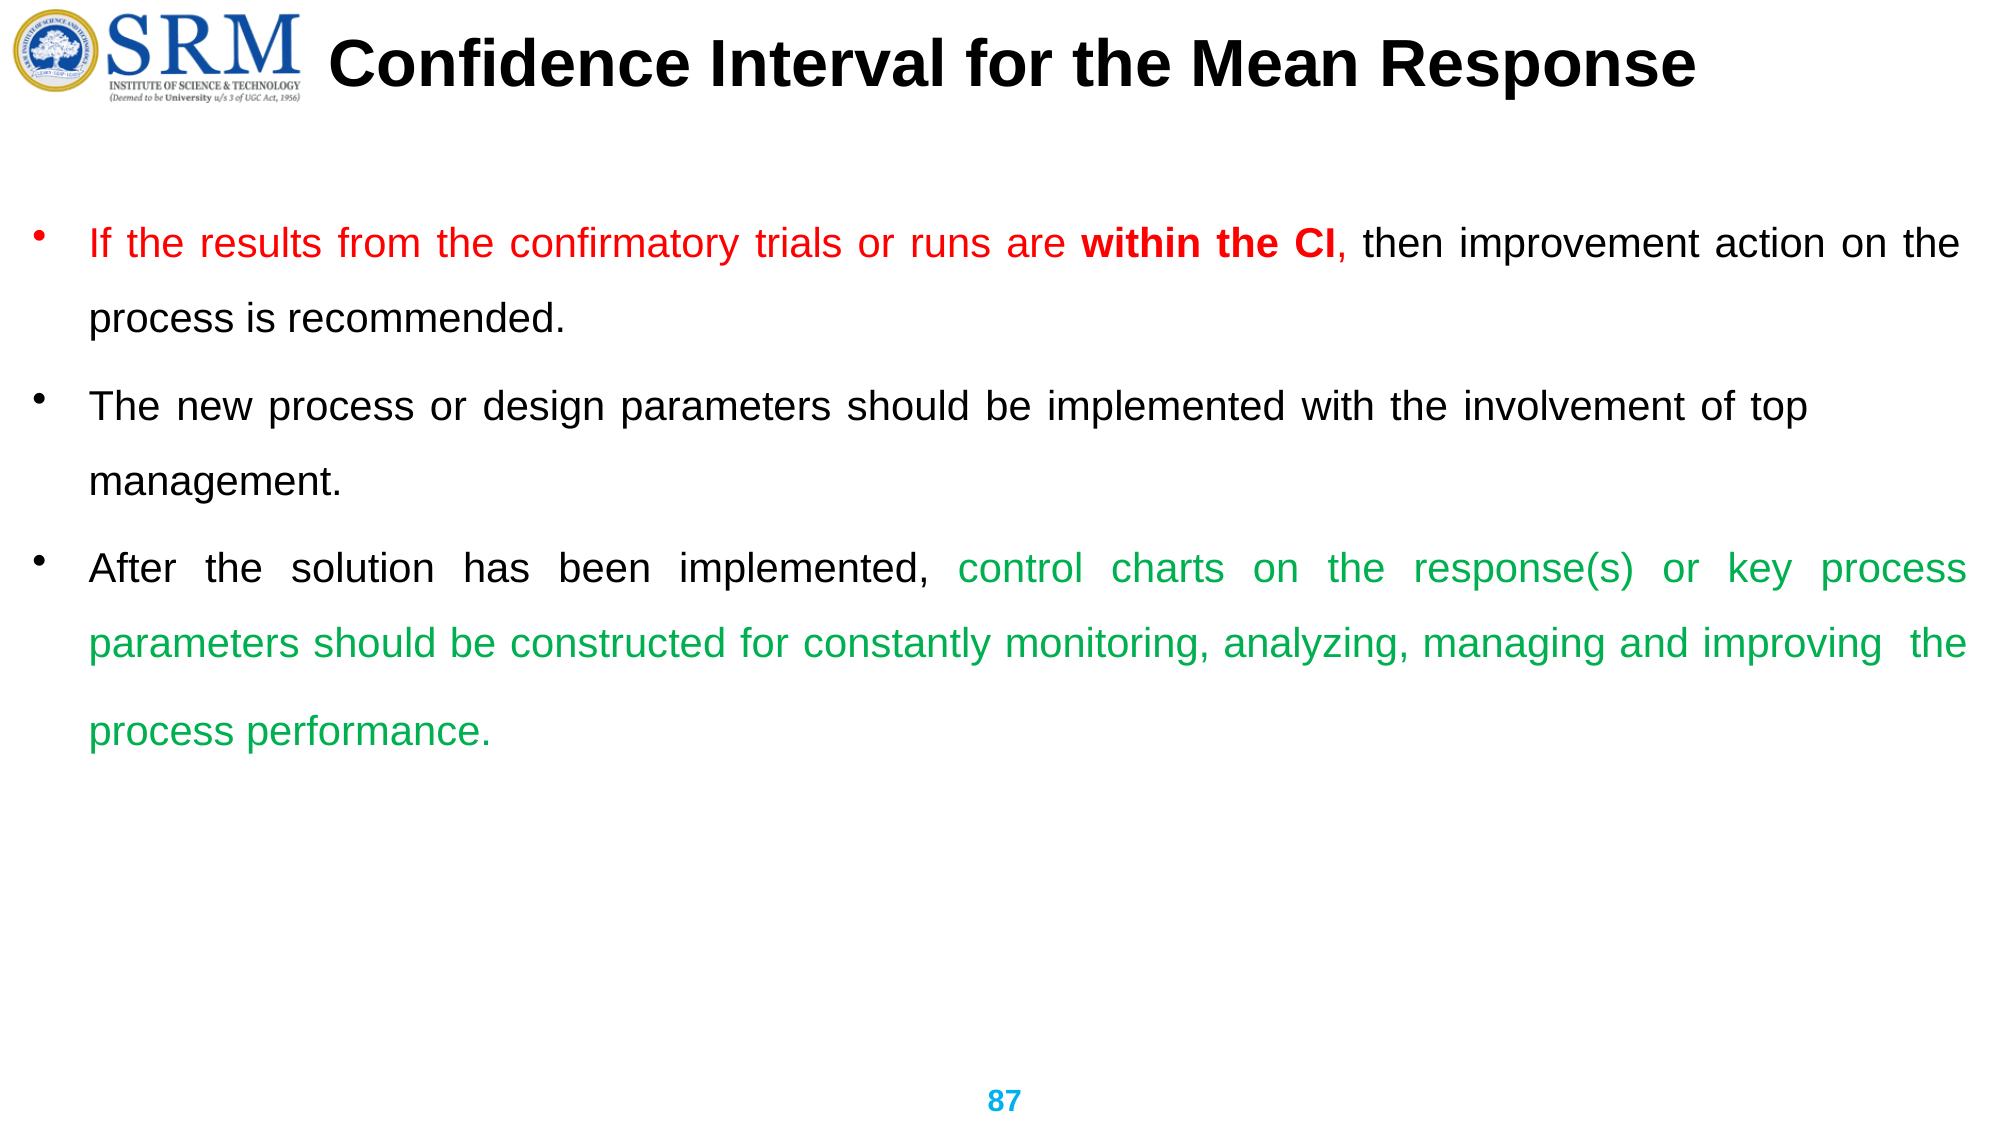

# Confidence Interval for the Mean Response
If the results from the confirmatory trials or runs are within the CI, then improvement action on the process is recommended.
The new process or design parameters should be implemented with the involvement of top management.
After the solution has been implemented, control charts on the response(s) or key process parameters should be constructed for constantly monitoring, analyzing, managing and improving  the process performance.
87